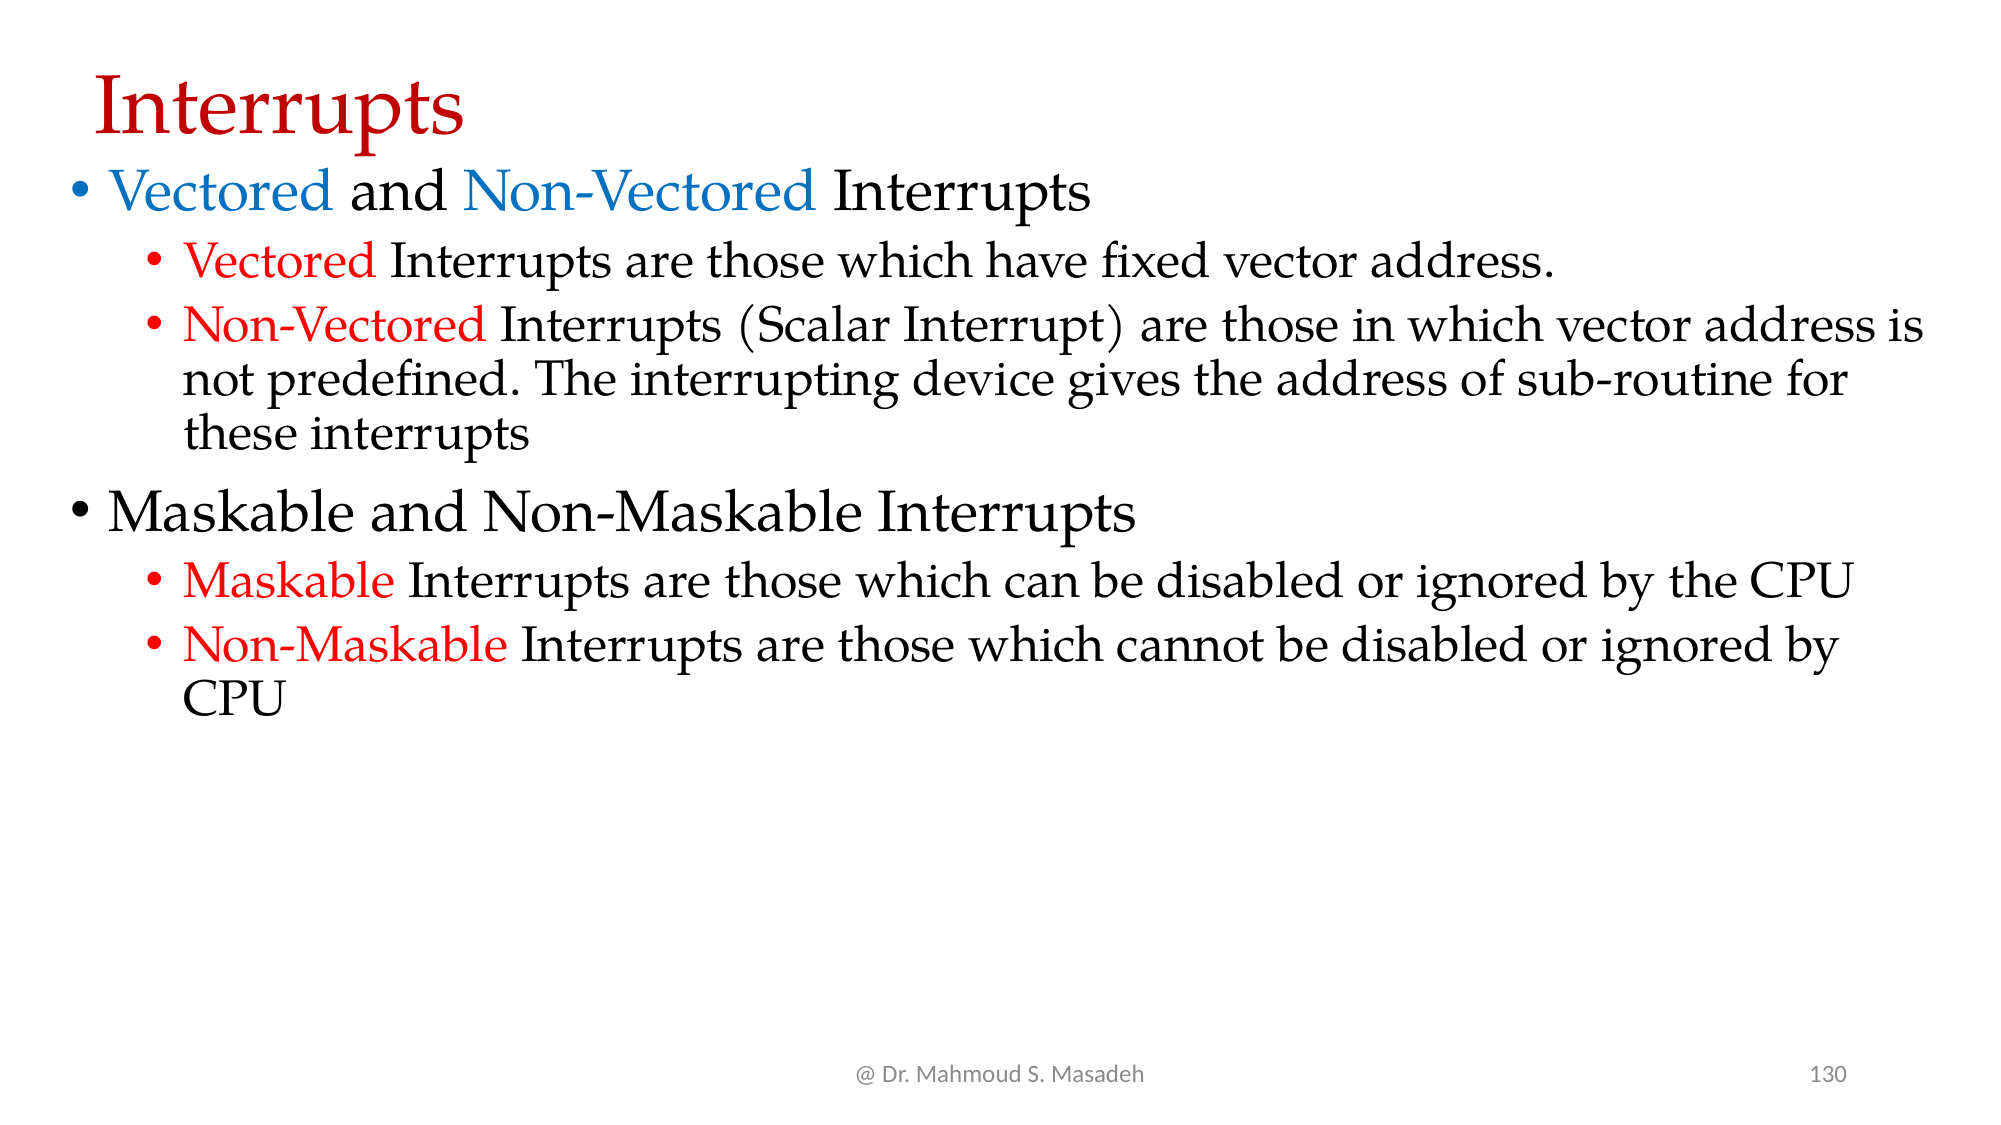

# Interrupts
Vectored and Non-Vectored Interrupts
Vectored Interrupts are those which have fixed vector address.
Non-Vectored Interrupts (Scalar Interrupt) are those in which vector address is not predefined. The interrupting device gives the address of sub-routine for these interrupts
Maskable and Non-Maskable Interrupts
Maskable Interrupts are those which can be disabled or ignored by the CPU
Non-Maskable Interrupts are those which cannot be disabled or ignored by CPU
@ Dr. Mahmoud S. Masadeh
130